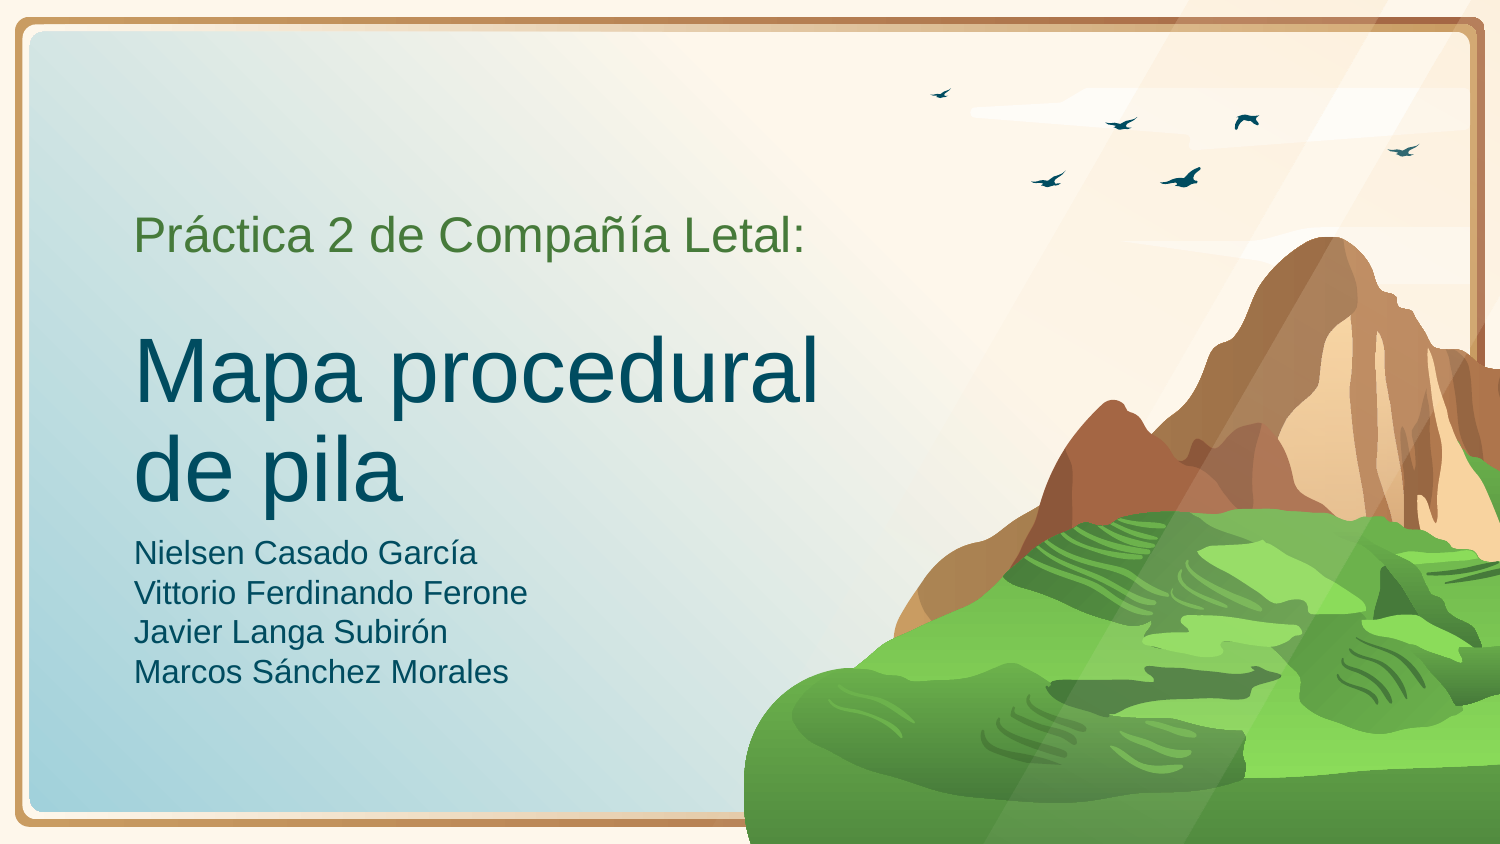

# Práctica 2 de Compañía Letal:
Mapa procedural de pila

Nielsen Casado García
Vittorio Ferdinando Ferone
Javier Langa Subirón
Marcos Sánchez Morales